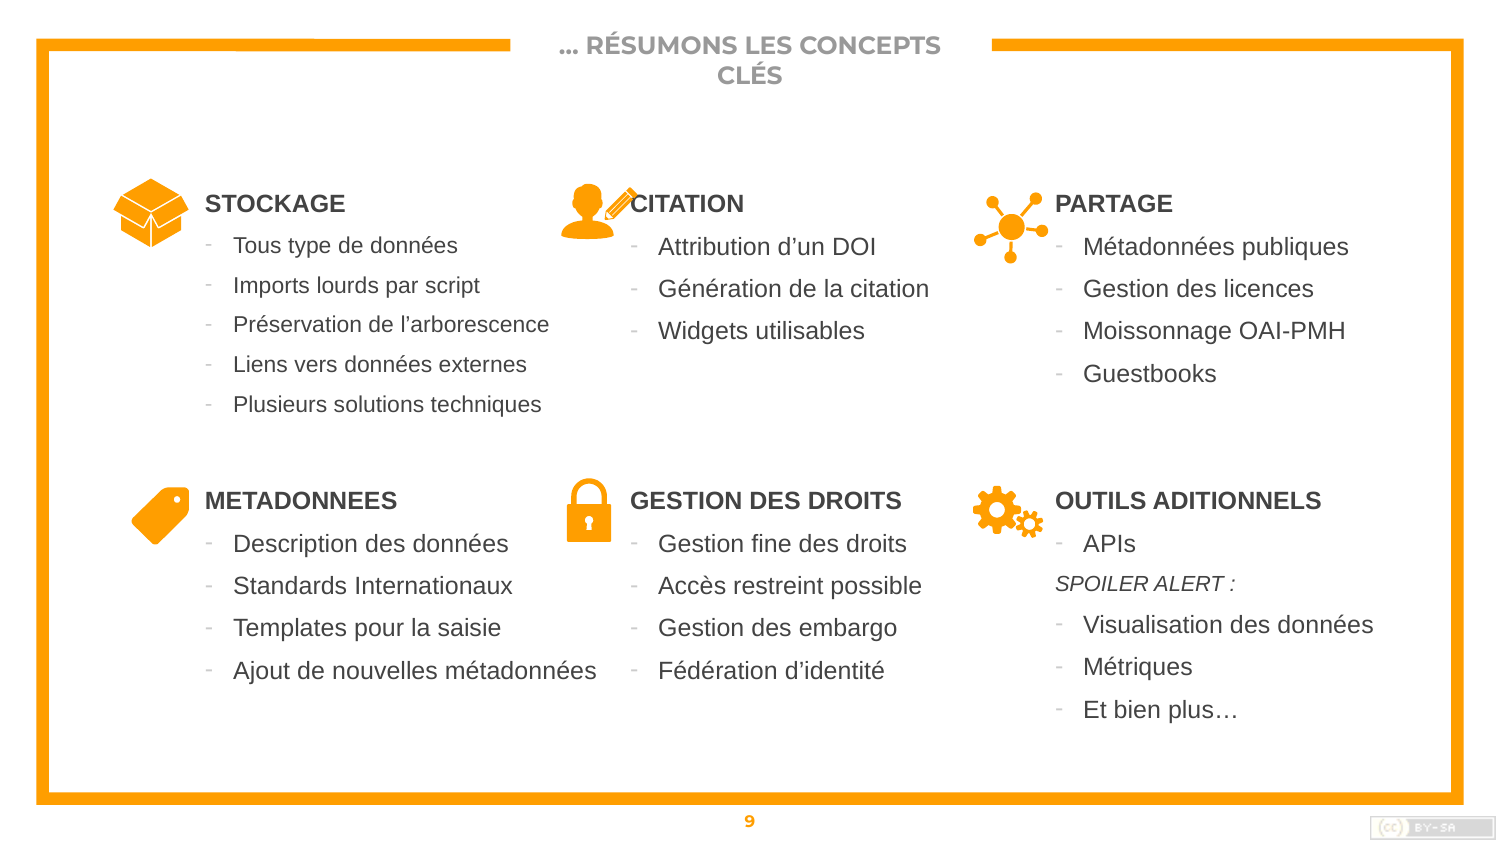

# … RÉSUMONS LES CONCEPTS CLÉS
STOCKAGE
Tous type de données
Imports lourds par script
Préservation de l’arborescence
Liens vers données externes
Plusieurs solutions techniques

CITATION
Attribution d’un DOI
Génération de la citation
Widgets utilisables
PARTAGE
Métadonnées publiques
Gestion des licences
Moissonnage OAI-PMH
Guestbooks

METADONNEES
Description des données
Standards Internationaux
Templates pour la saisie
Ajout de nouvelles métadonnées
OUTILS ADITIONNELS
APIs
SPOILER ALERT :
Visualisation des données
Métriques
Et bien plus…
GESTION DES DROITS
Gestion fine des droits
Accès restreint possible
Gestion des embargo
Fédération d’identité

9